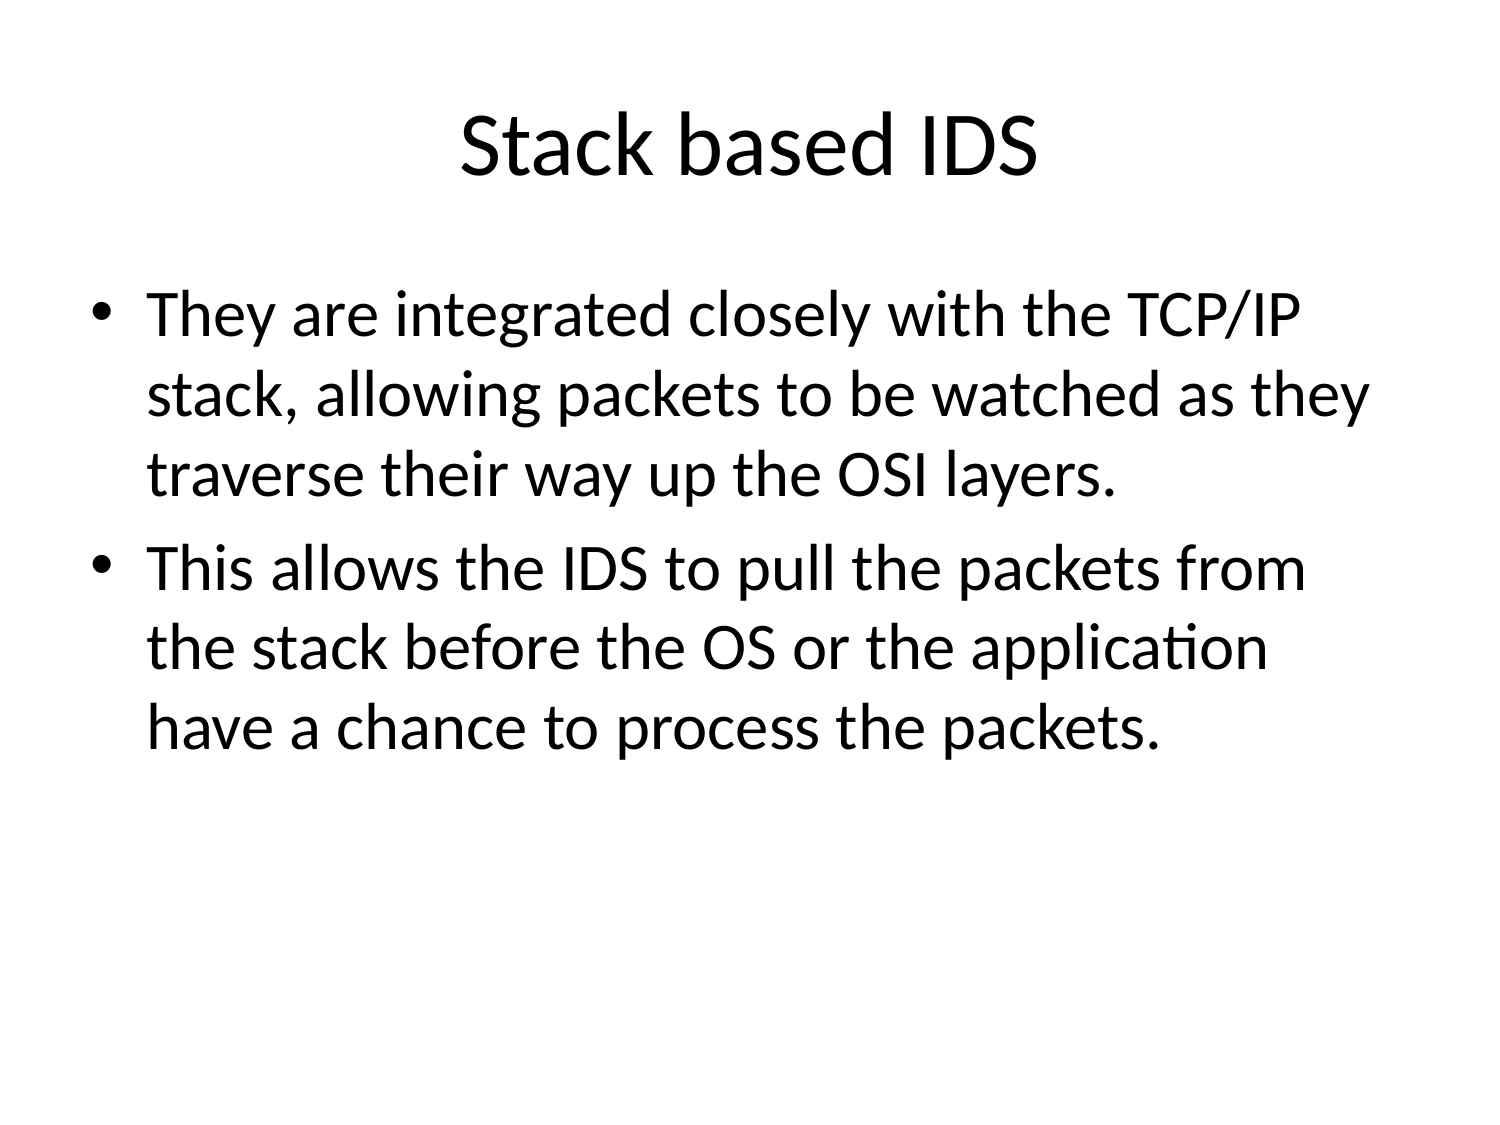

# Stack based IDS
They are integrated closely with the TCP/IP stack, allowing packets to be watched as they traverse their way up the OSI layers.
This allows the IDS to pull the packets from the stack before the OS or the application have a chance to process the packets.